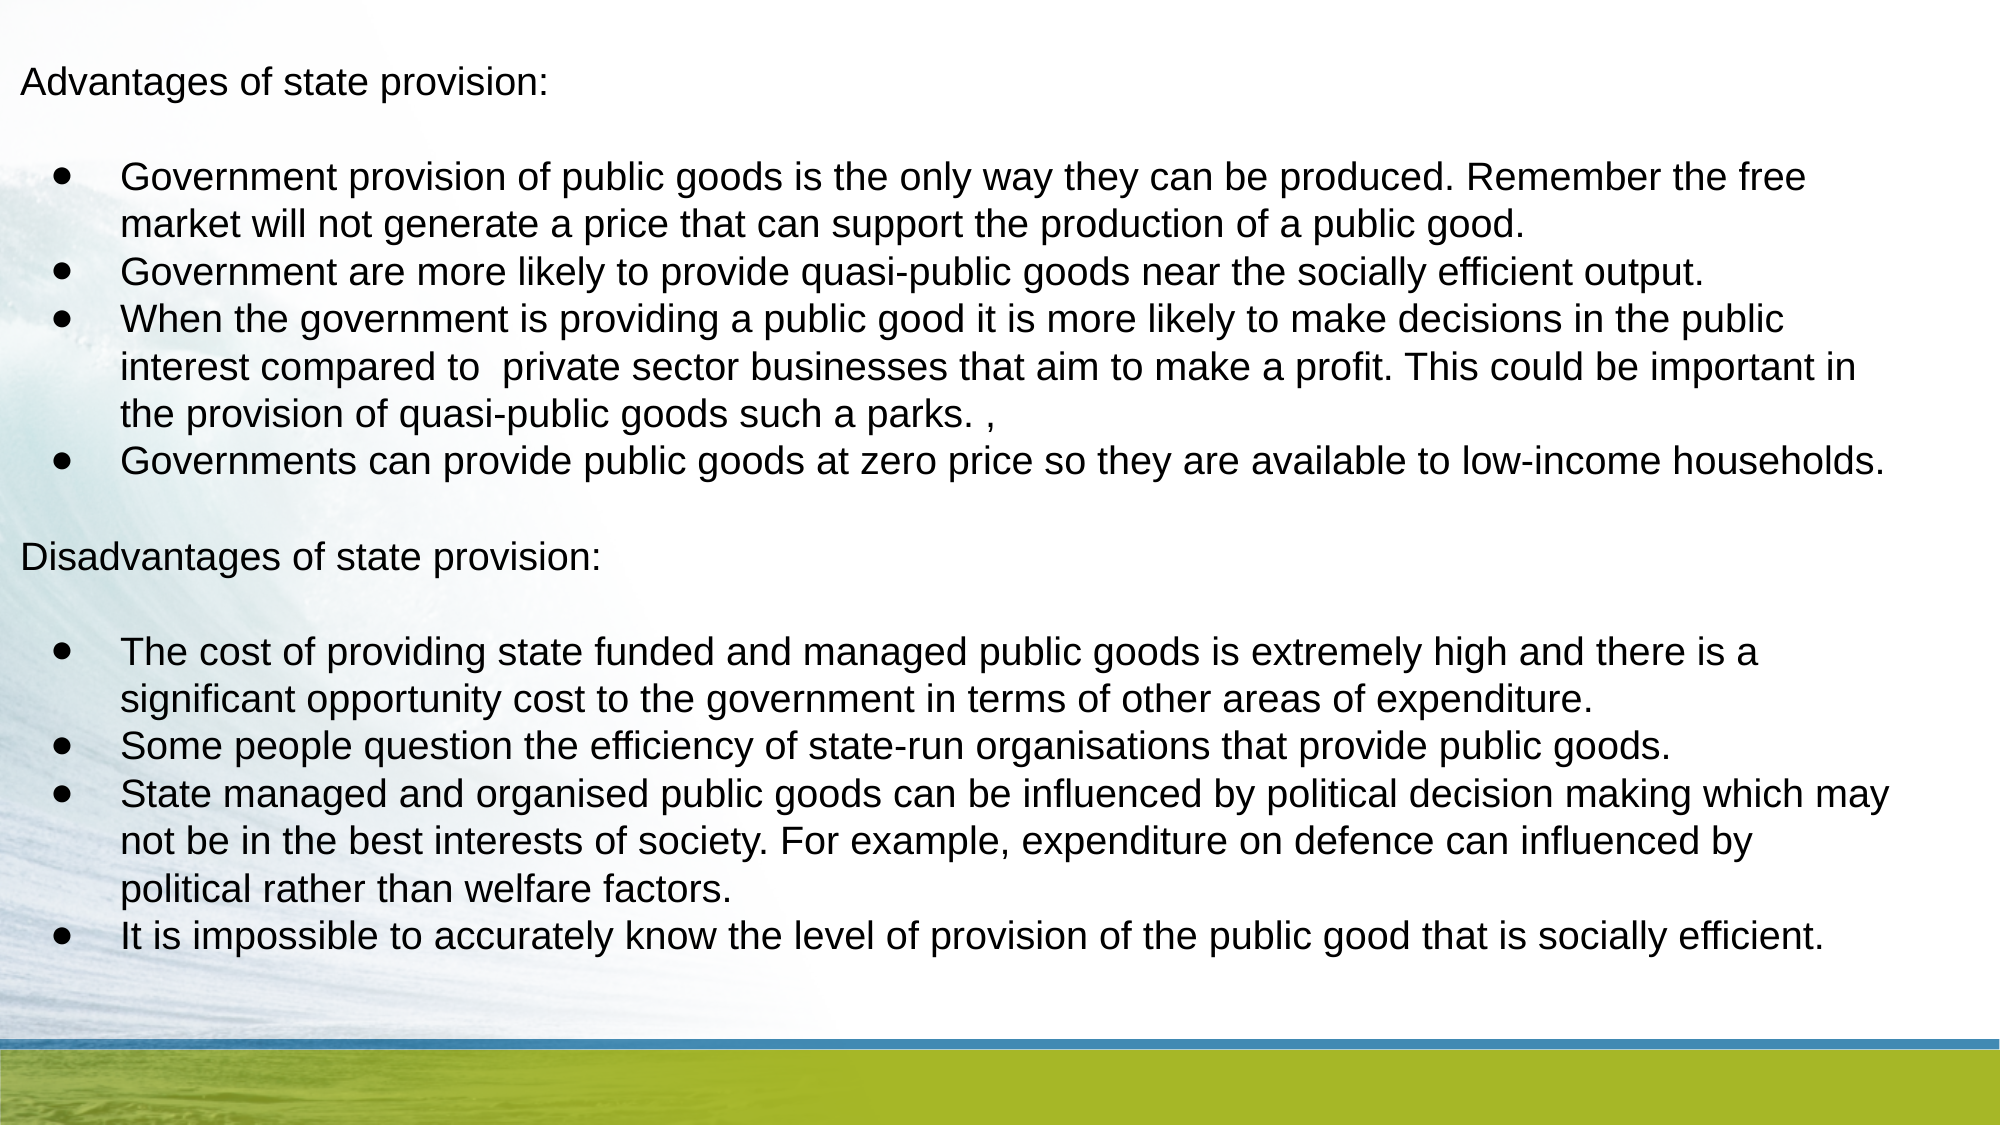

Advantages of state provision:

Government provision of public goods is the only way they can be produced. Remember the free market will not generate a price that can support the production of a public good.
Government are more likely to provide quasi-public goods near the socially efficient output.
When the government is providing a public good it is more likely to make decisions in the public interest compared to  private sector businesses that aim to make a profit. This could be important in the provision of quasi-public goods such a parks. ,
Governments can provide public goods at zero price so they are available to low-income households.

Disadvantages of state provision:

The cost of providing state funded and managed public goods is extremely high and there is a significant opportunity cost to the government in terms of other areas of expenditure.
Some people question the efficiency of state-run organisations that provide public goods.
State managed and organised public goods can be influenced by political decision making which may not be in the best interests of society. For example, expenditure on defence can influenced by political rather than welfare factors.
It is impossible to accurately know the level of provision of the public good that is socially efficient.